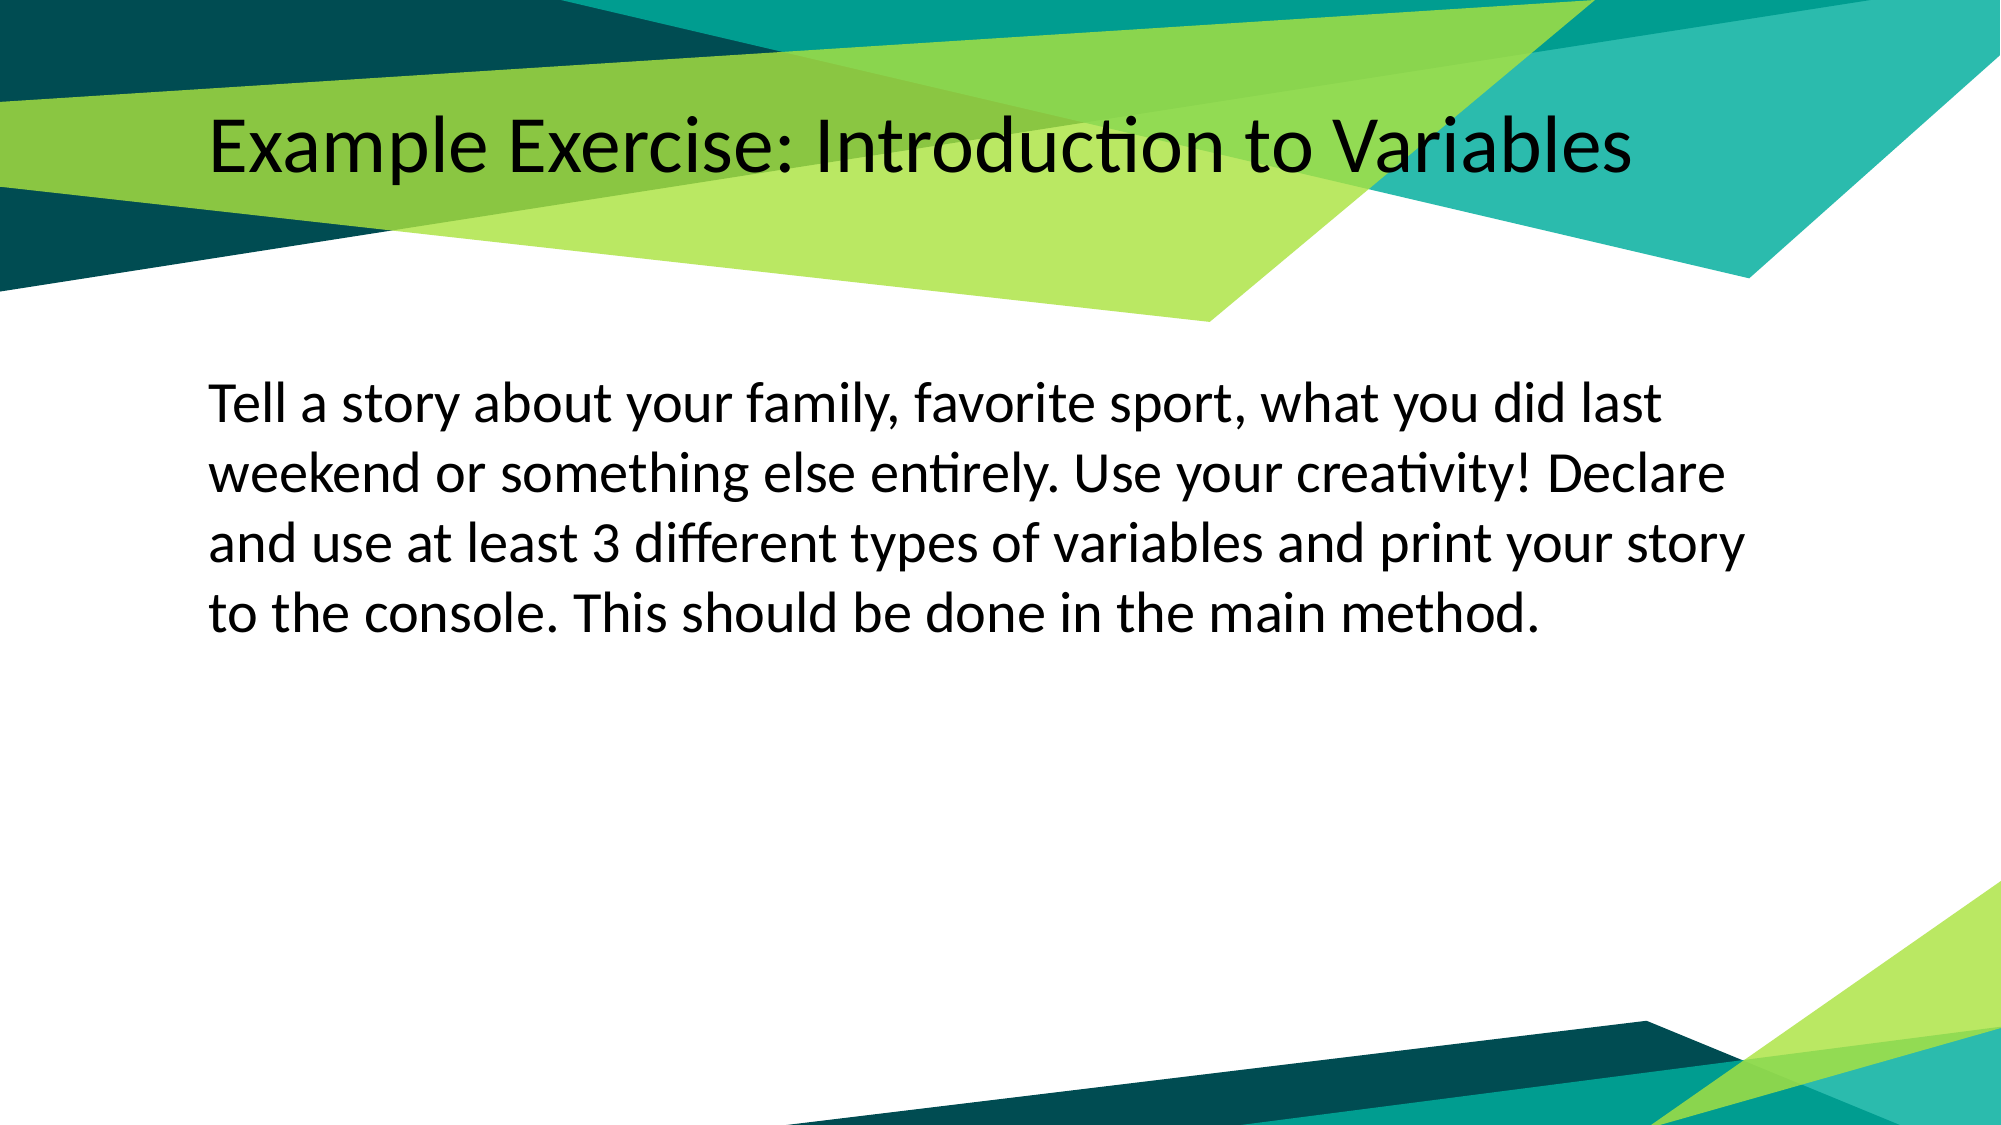

# Example Exercise: Introduction to Variables
Tell a story about your family, favorite sport, what you did last weekend or something else entirely. Use your creativity! Declare and use at least 3 different types of variables and print your story to the console. This should be done in the main method.